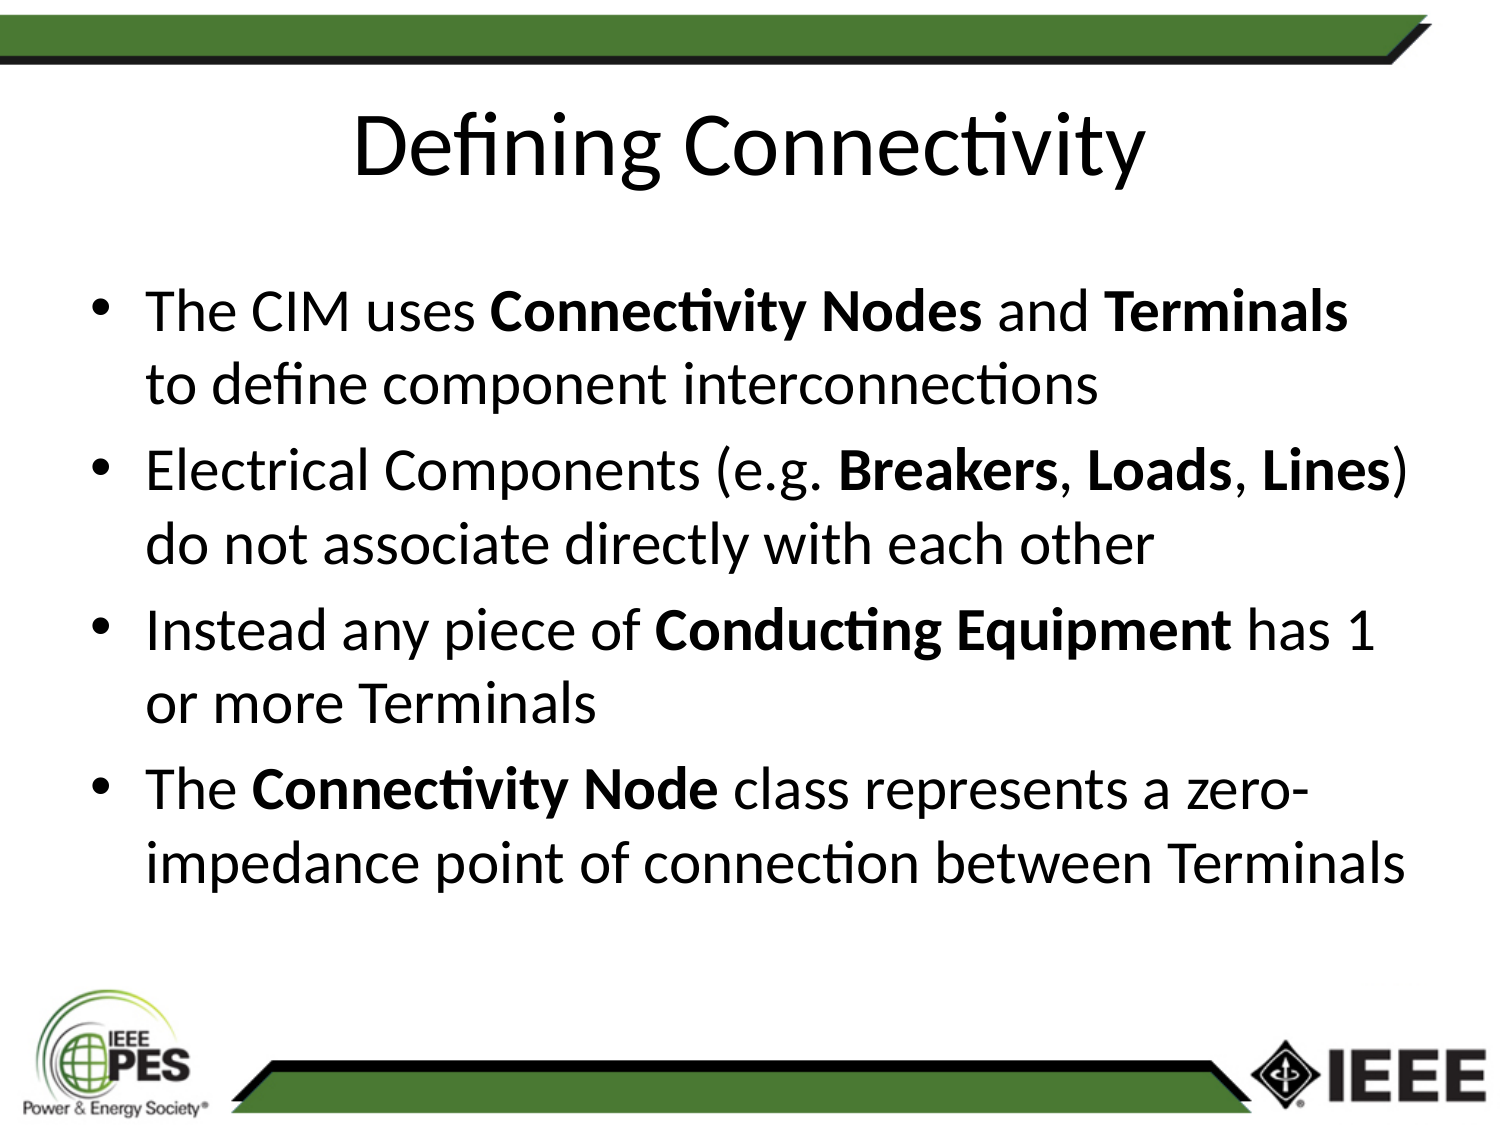

# Defining Connectivity
The CIM uses Connectivity Nodes and Terminals to define component interconnections
Electrical Components (e.g. Breakers, Loads, Lines) do not associate directly with each other
Instead any piece of Conducting Equipment has 1 or more Terminals
The Connectivity Node class represents a zero-impedance point of connection between Terminals